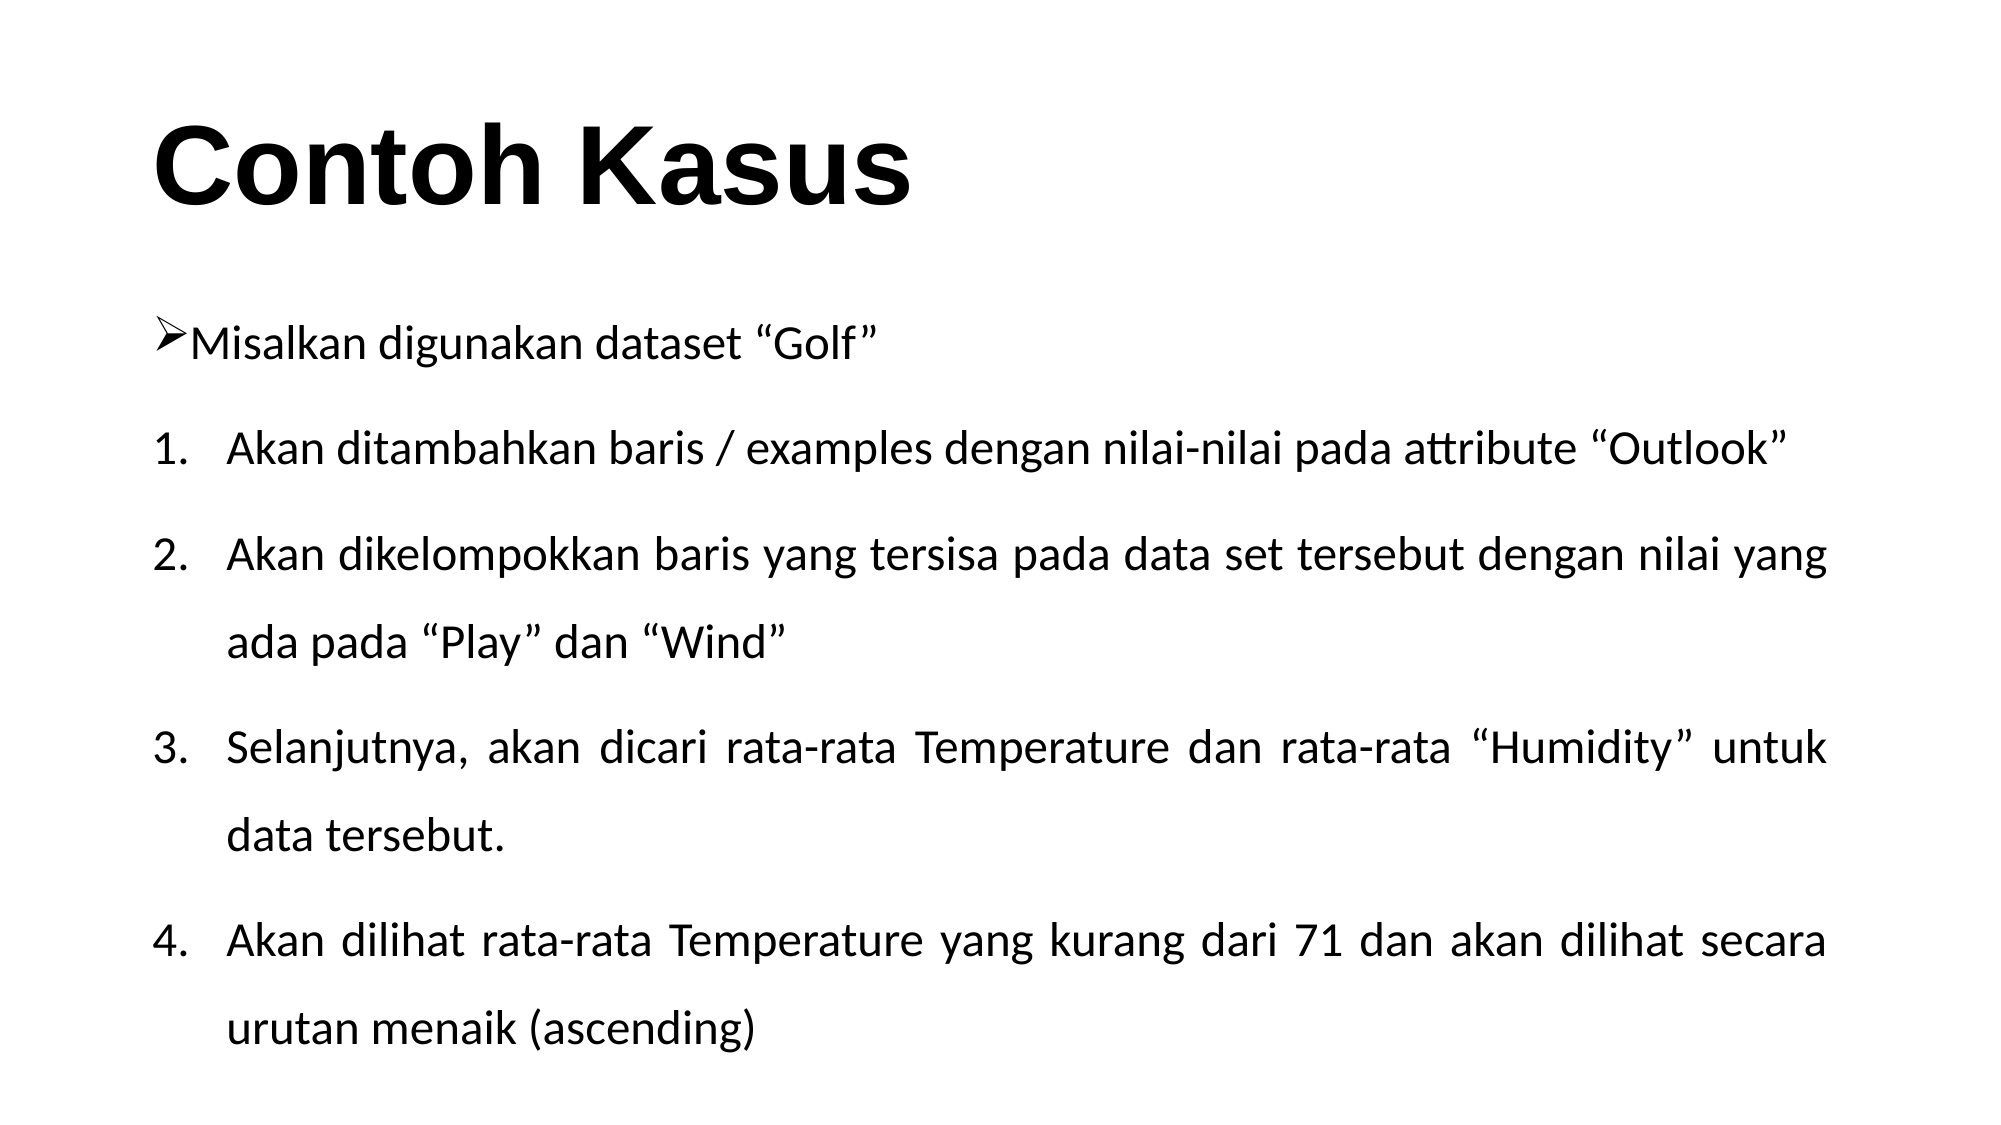

# Contoh Kasus
Misalkan digunakan dataset “Golf”
Akan ditambahkan baris / examples dengan nilai-nilai pada attribute “Outlook”
Akan dikelompokkan baris yang tersisa pada data set tersebut dengan nilai yang ada pada “Play” dan “Wind”
Selanjutnya, akan dicari rata-rata Temperature dan rata-rata “Humidity” untuk data tersebut.
Akan dilihat rata-rata Temperature yang kurang dari 71 dan akan dilihat secara urutan menaik (ascending)